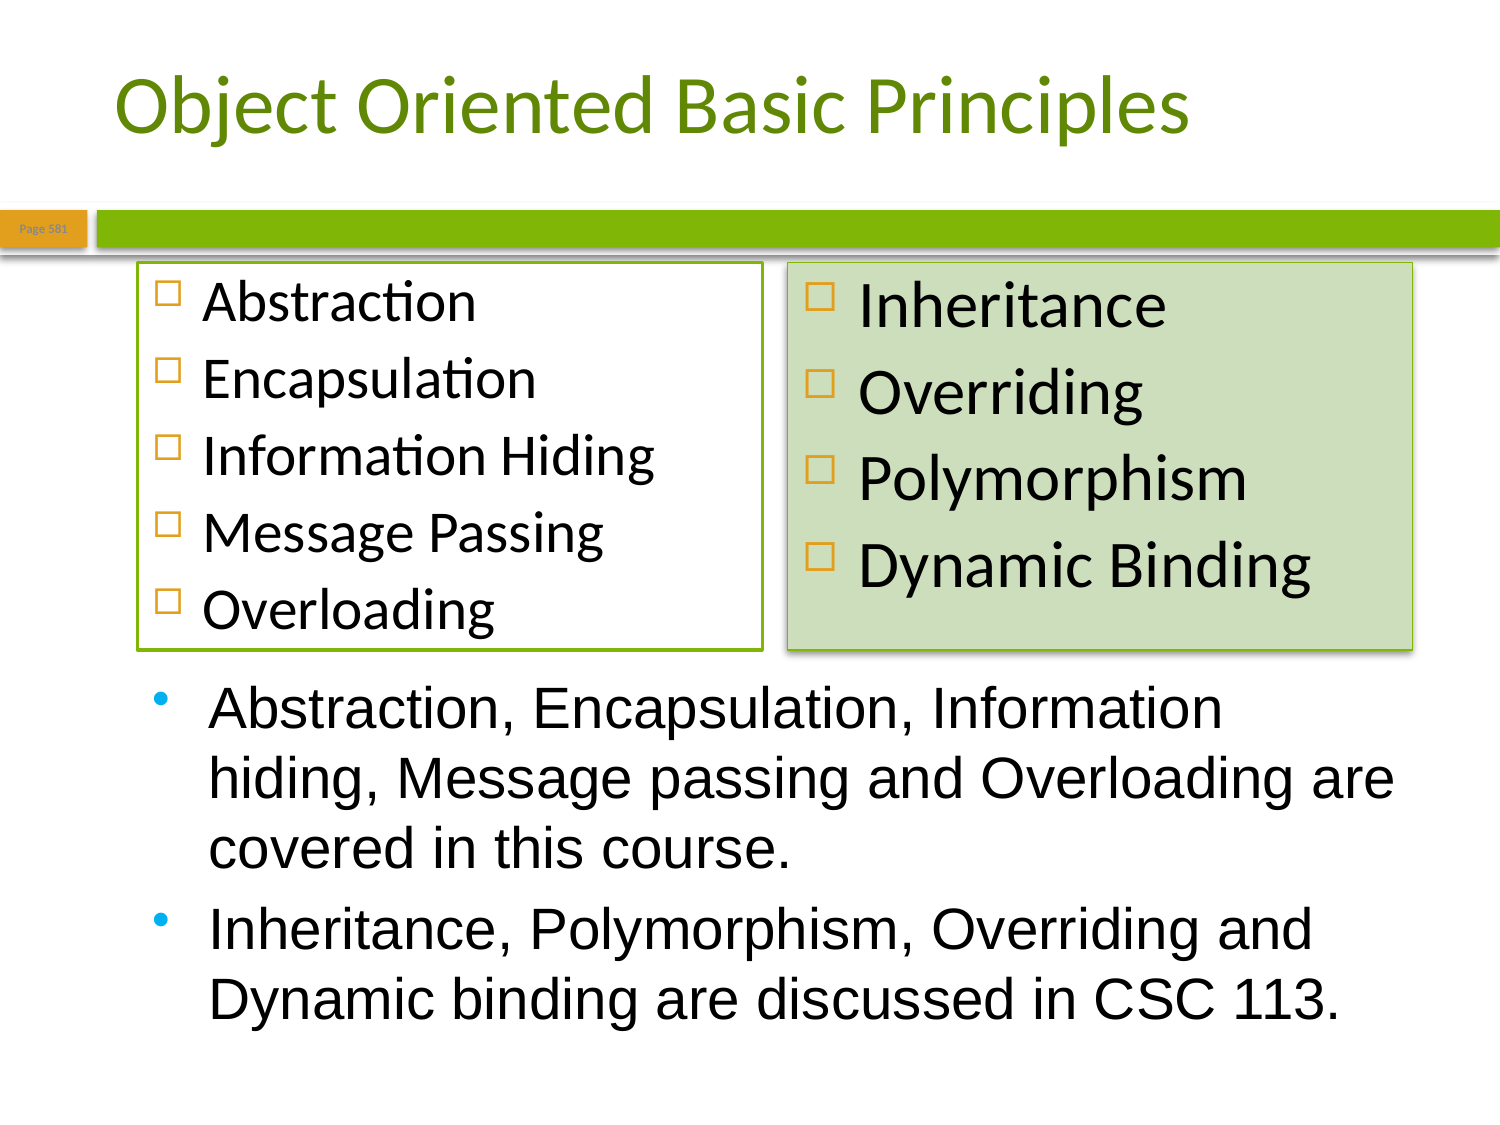

# Object Oriented Basic Principles
Page 581
Abstraction
Encapsulation
Information Hiding
Message Passing
Overloading

Inheritance
Overriding
Polymorphism
Dynamic Binding

Abstraction, Encapsulation, Information hiding, Message passing and Overloading are covered in this course.
Inheritance, Polymorphism, Overriding and Dynamic binding are discussed in CSC 113.